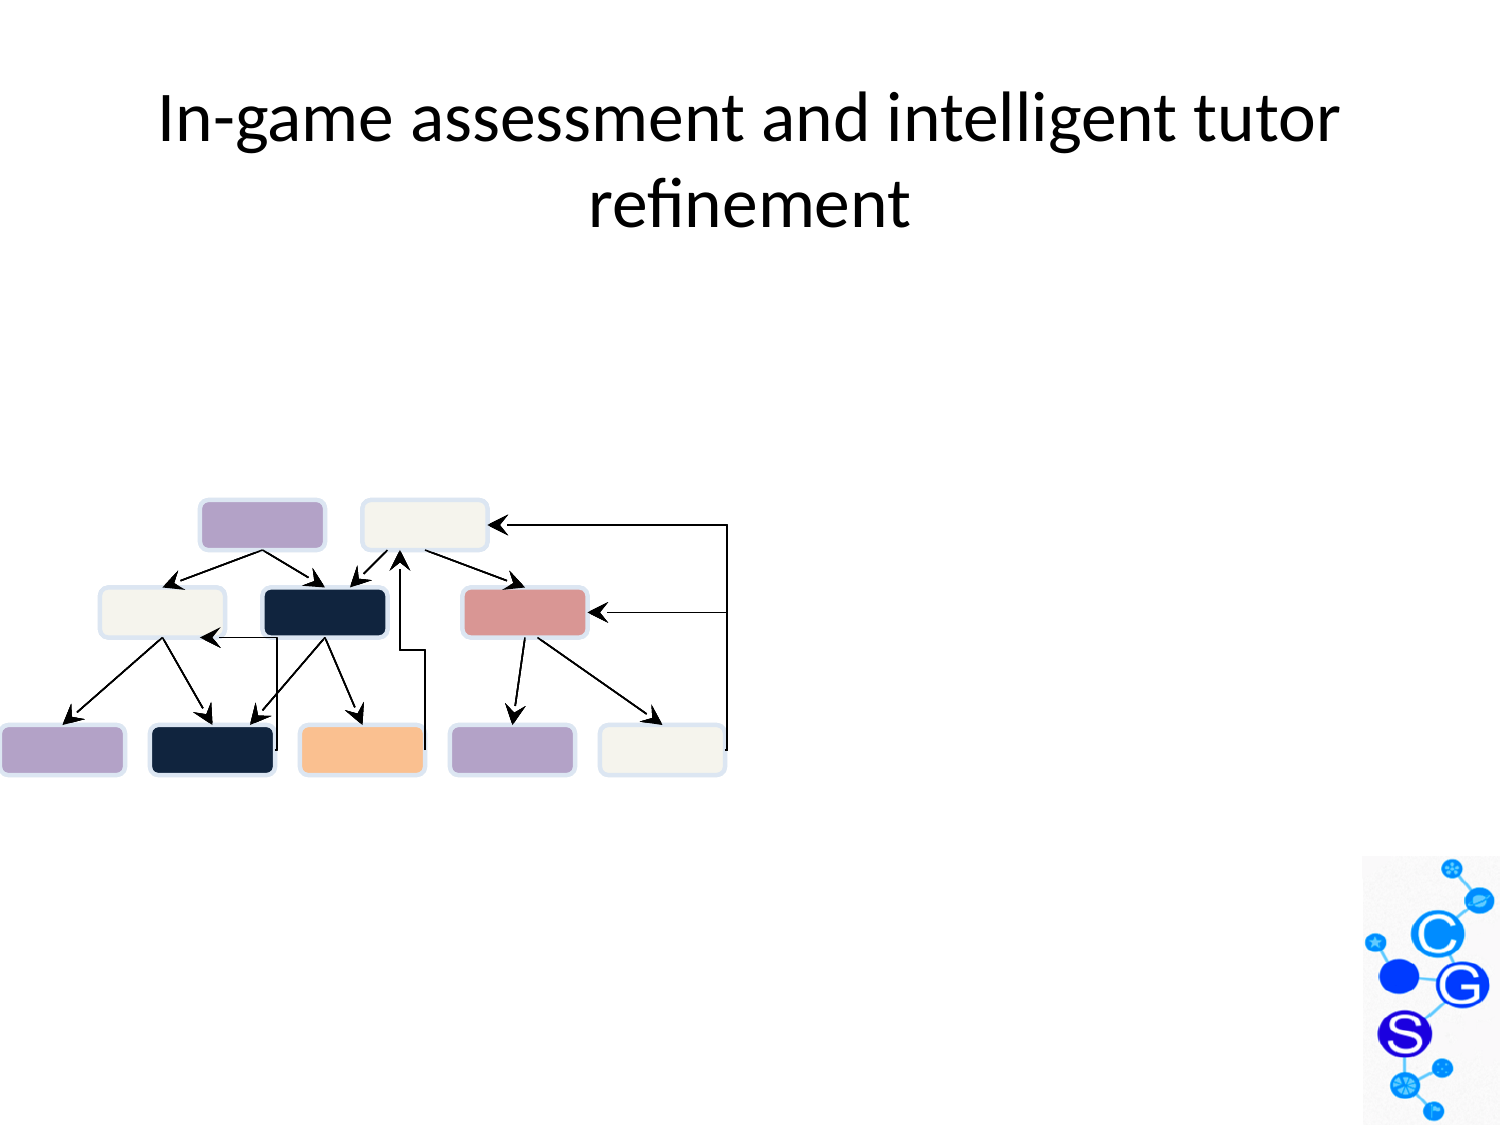

# In-game assessment and intelligent tutor refinement